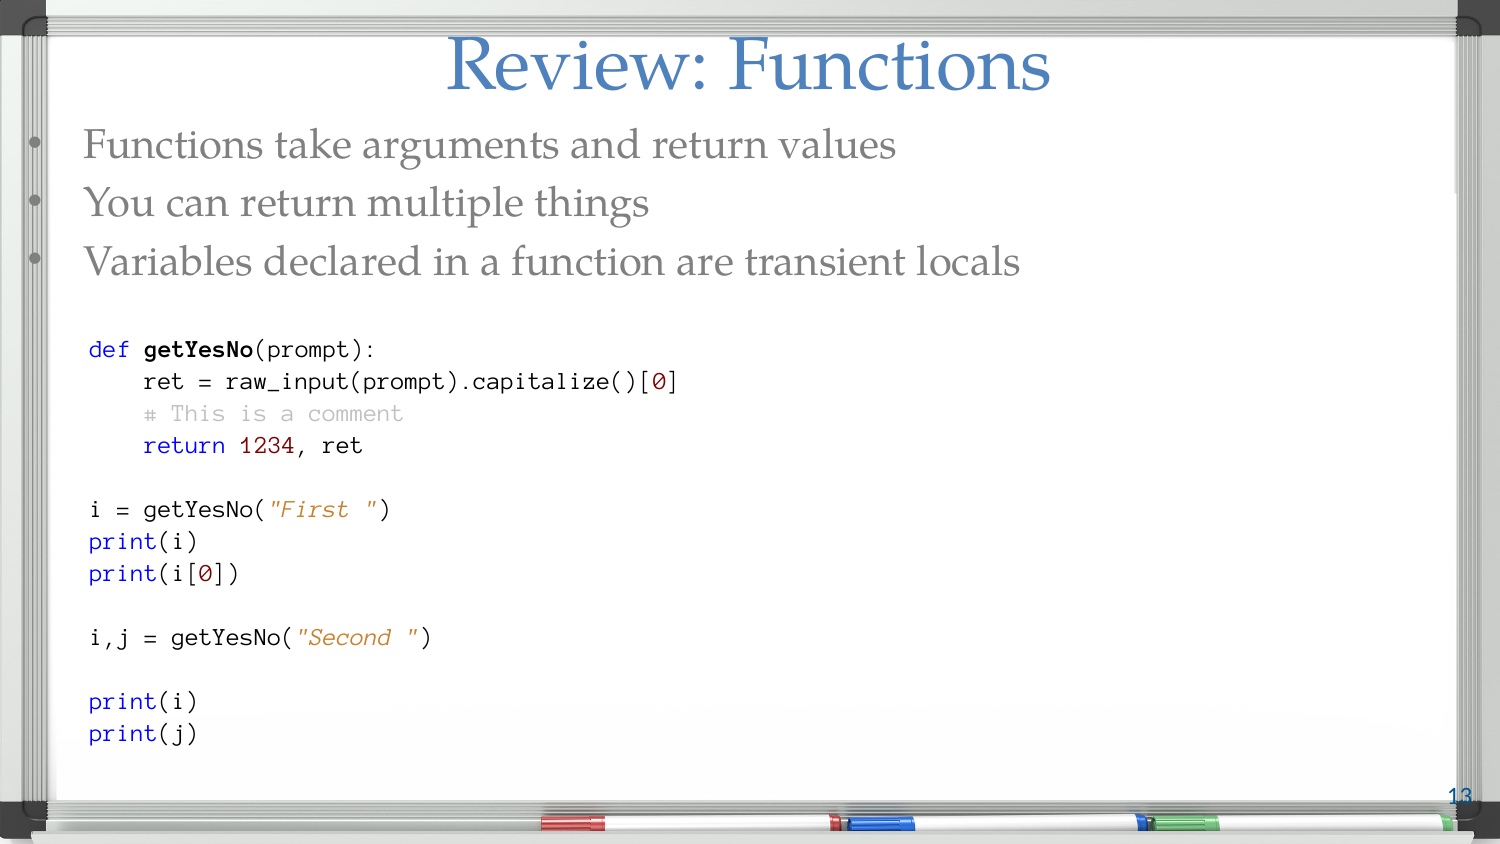

# Review: Functions
Functions take arguments and return values
You can return multiple things
Variables declared in a function are transient locals
def getYesNo(prompt):
    ret = raw_input(prompt).capitalize()[0]
    # This is a comment
    return 1234, ret

i = getYesNo("First ")
print(i)
print(i[0])

i,j = getYesNo("Second ")

print(i)
print(j)
13